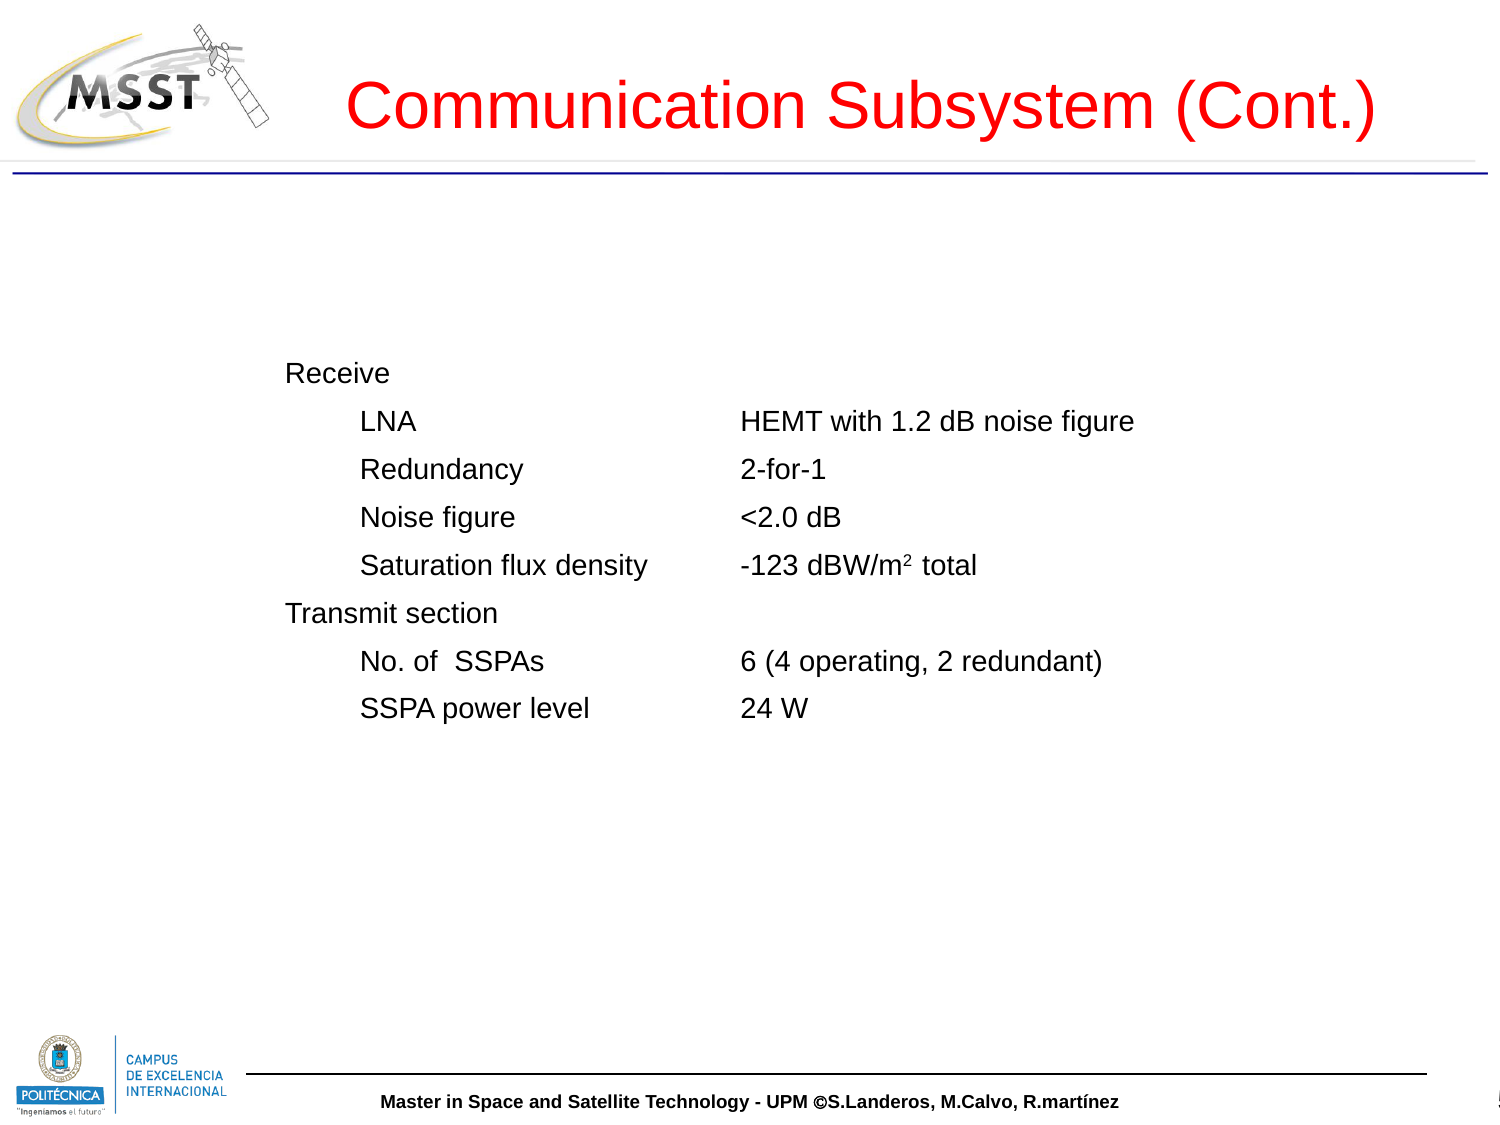

Communication Subsystem (Cont.)
| Receive |  |
| --- | --- |
| LNA | HEMT with 1.2 dB noise figure |
| Redundancy | 2-for-1 |
| Noise figure | <2.0 dB |
| Saturation flux density | -123 dBW/m2 total |
| Transmit section |  |
| No. of SSPAs | 6 (4 operating, 2 redundant) |
| SSPA power level | 24 W |